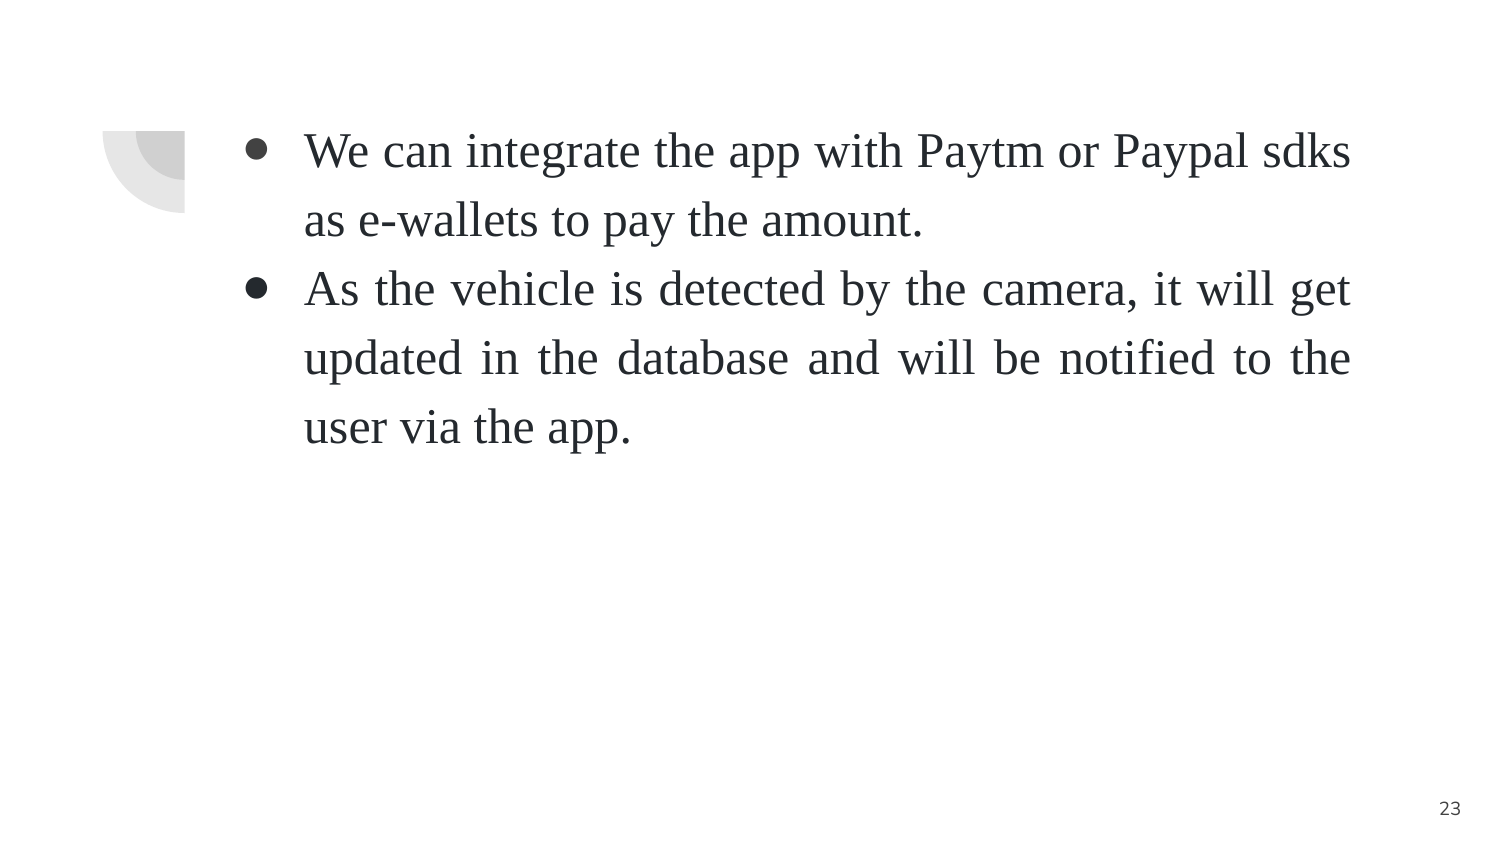

We can integrate the app with Paytm or Paypal sdks as e-wallets to pay the amount.
As the vehicle is detected by the camera, it will get updated in the database and will be notified to the user via the app.
23